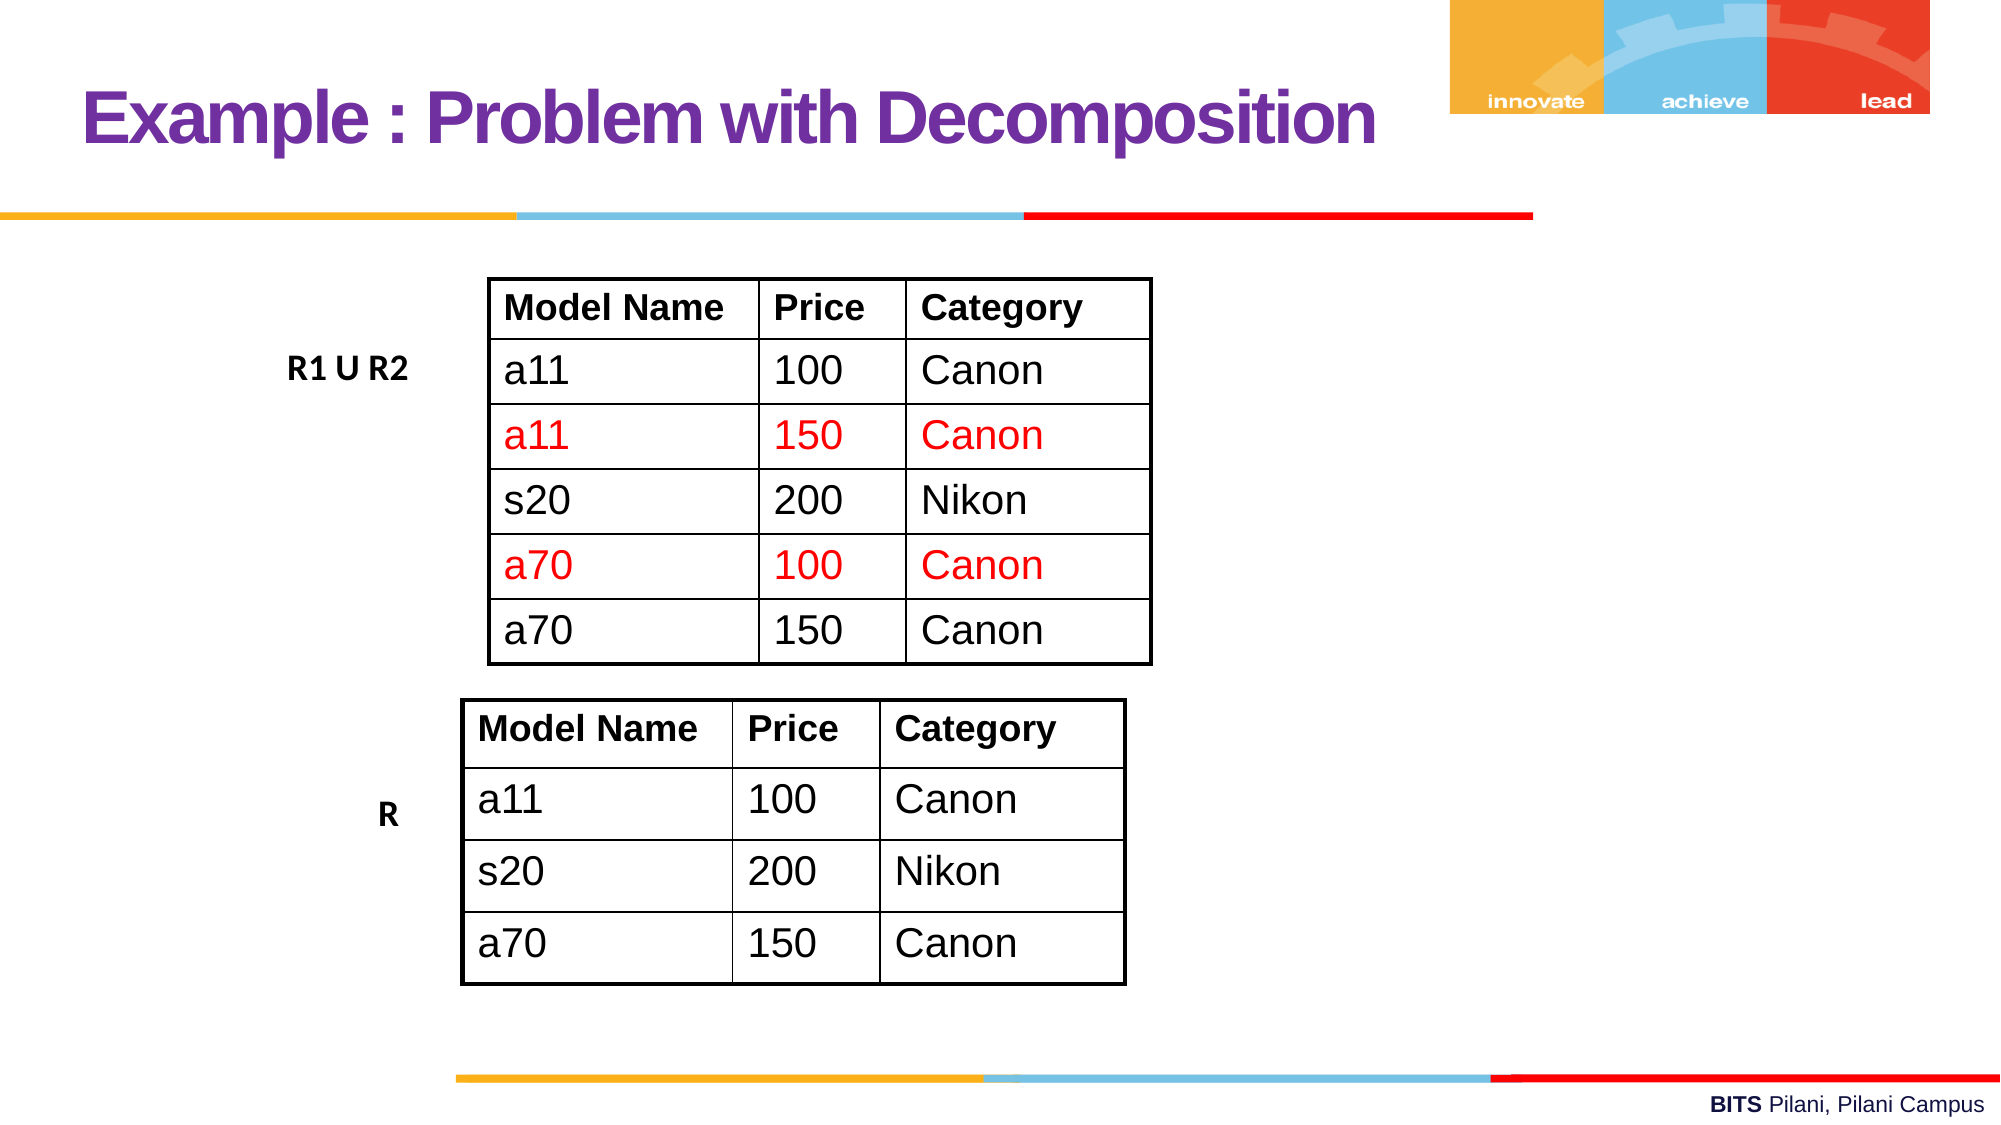

Example : Problem with Decomposition
| Model Name | Price | Category |
| --- | --- | --- |
| a11 | 100 | Canon |
| a11 | 150 | Canon |
| s20 | 200 | Nikon |
| a70 | 100 | Canon |
| a70 | 150 | Canon |
R1 U R2
| Model Name | Price | Category |
| --- | --- | --- |
| a11 | 100 | Canon |
| s20 | 200 | Nikon |
| a70 | 150 | Canon |
R